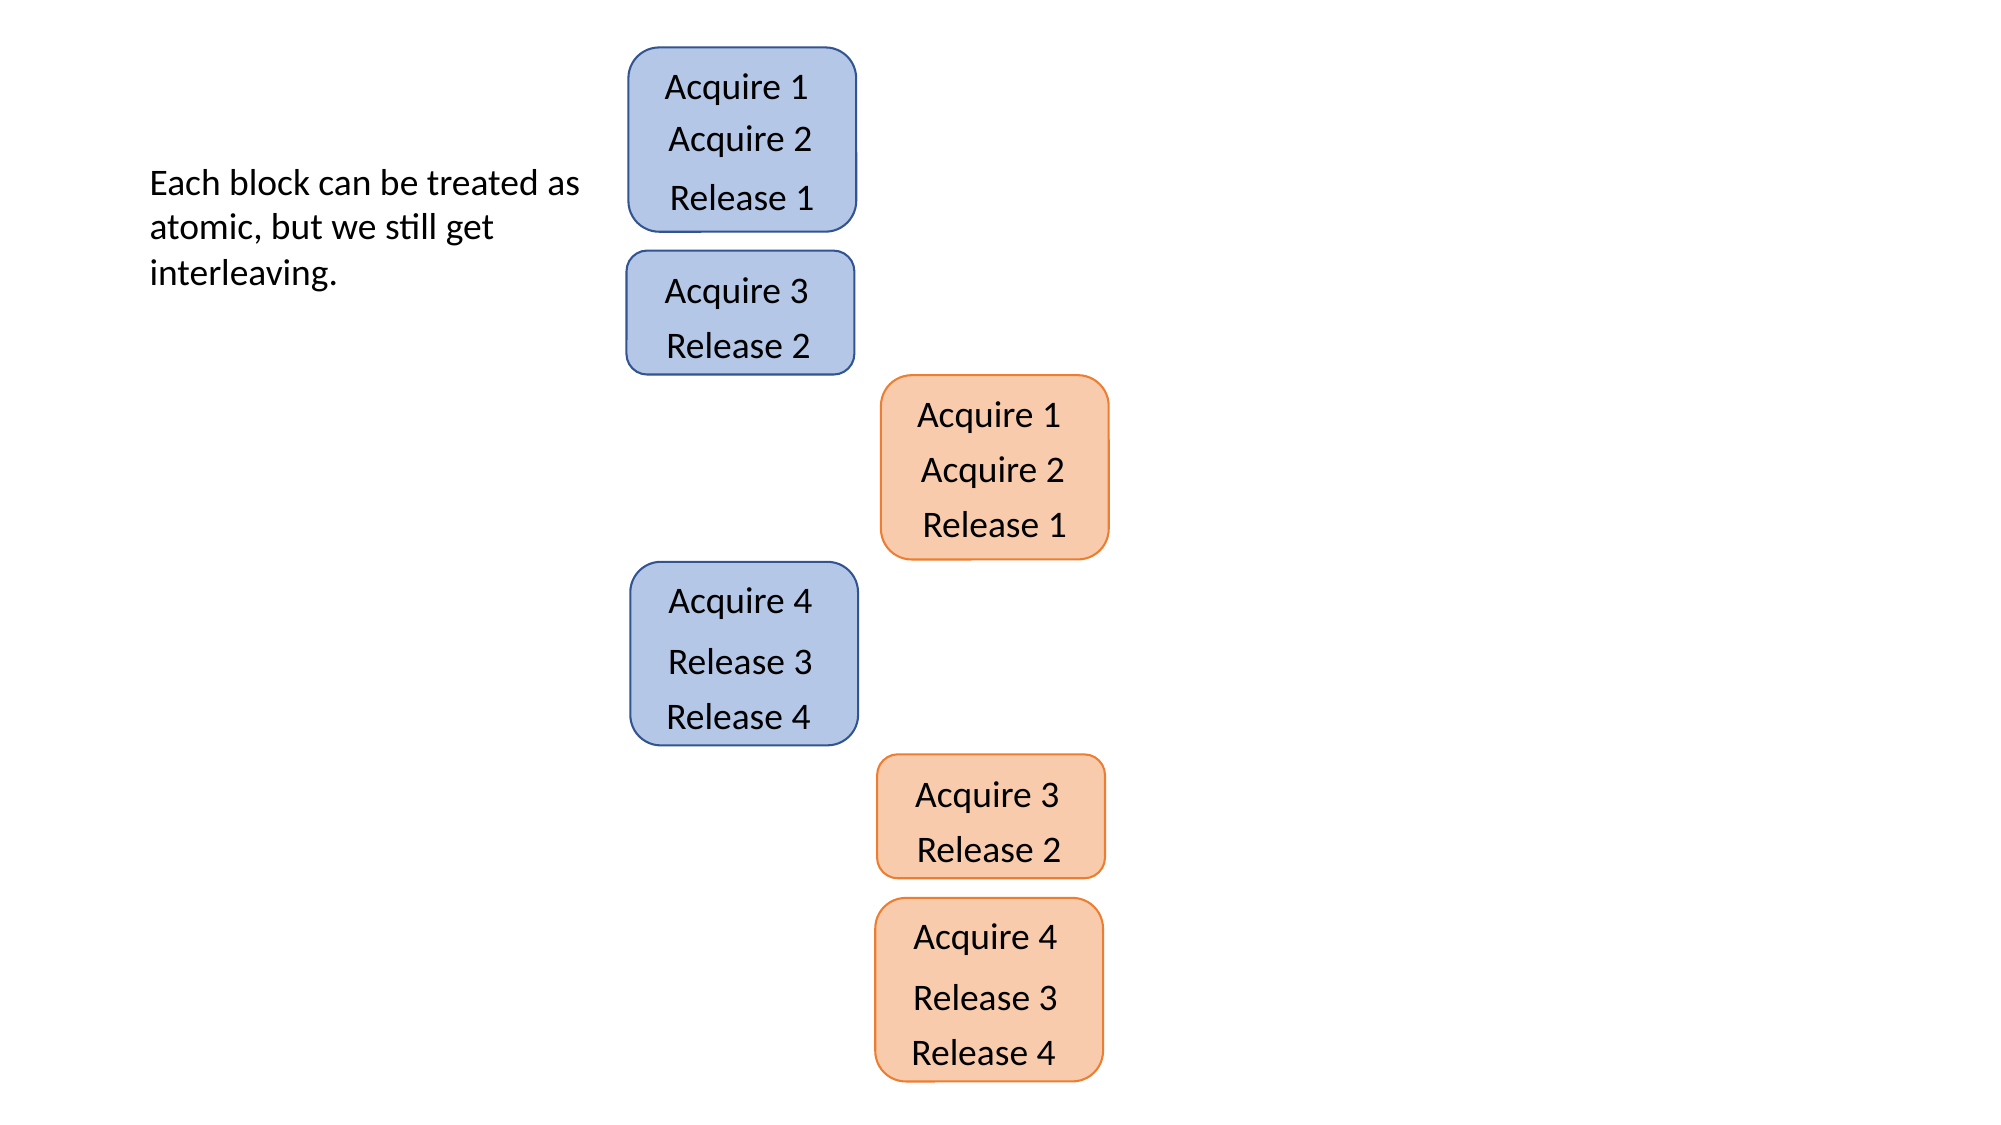

Acquire 1
Acquire 2
Release 1
Each block can be treated as atomic, but we still get interleaving.

Acquire 3
Release 2

Acquire 1
Acquire 2
Release 1

Acquire 4
Release 3
Release 4

Acquire 3
Release 2

Acquire 4
Release 3
Release 4